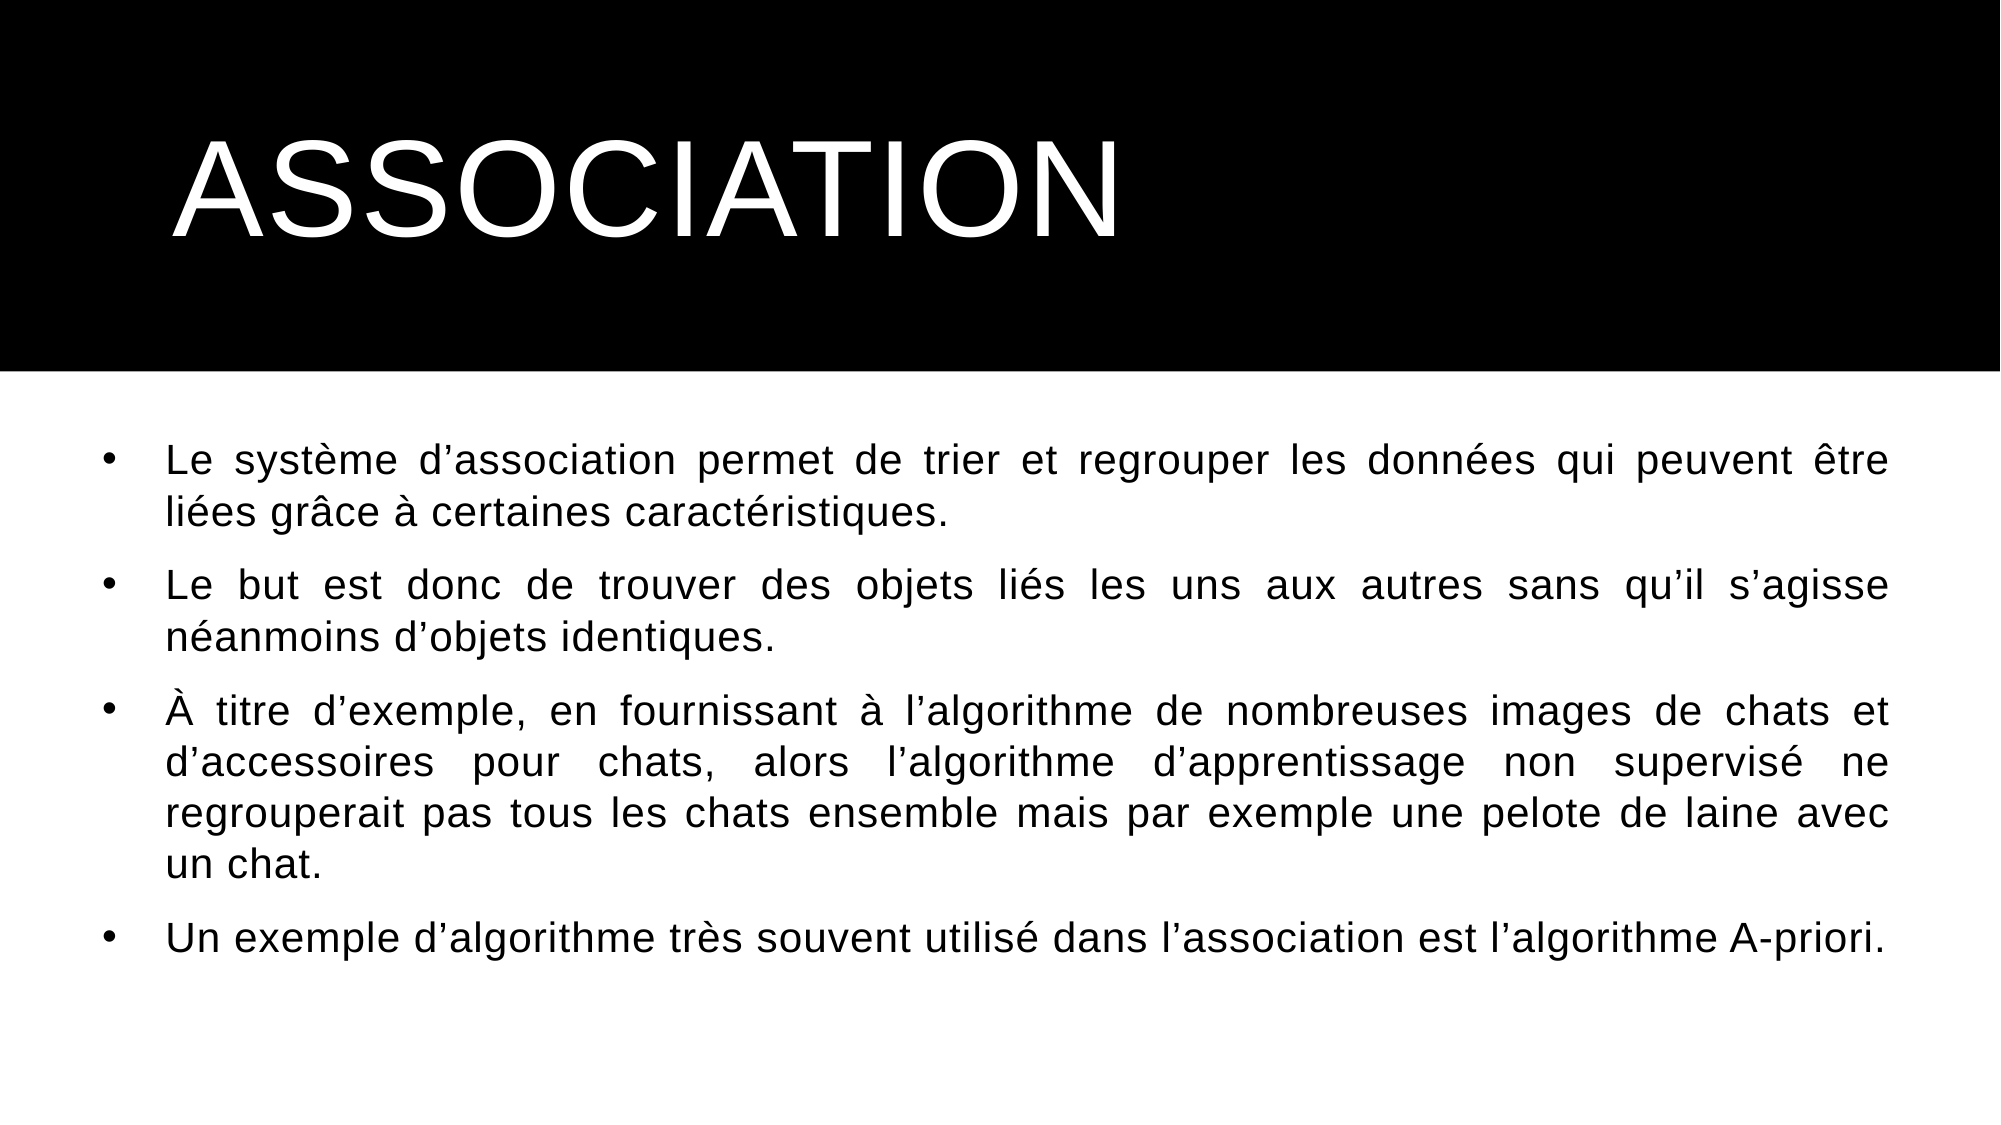

# Association
Le système d’association permet de trier et regrouper les données qui peuvent être liées grâce à certaines caractéristiques.
Le but est donc de trouver des objets liés les uns aux autres sans qu’il s’agisse néanmoins d’objets identiques.
À titre d’exemple, en fournissant à l’algorithme de nombreuses images de chats et d’accessoires pour chats, alors l’algorithme d’apprentissage non supervisé ne regrouperait pas tous les chats ensemble mais par exemple une pelote de laine avec un chat.
Un exemple d’algorithme très souvent utilisé dans l’association est l’algorithme A-priori.